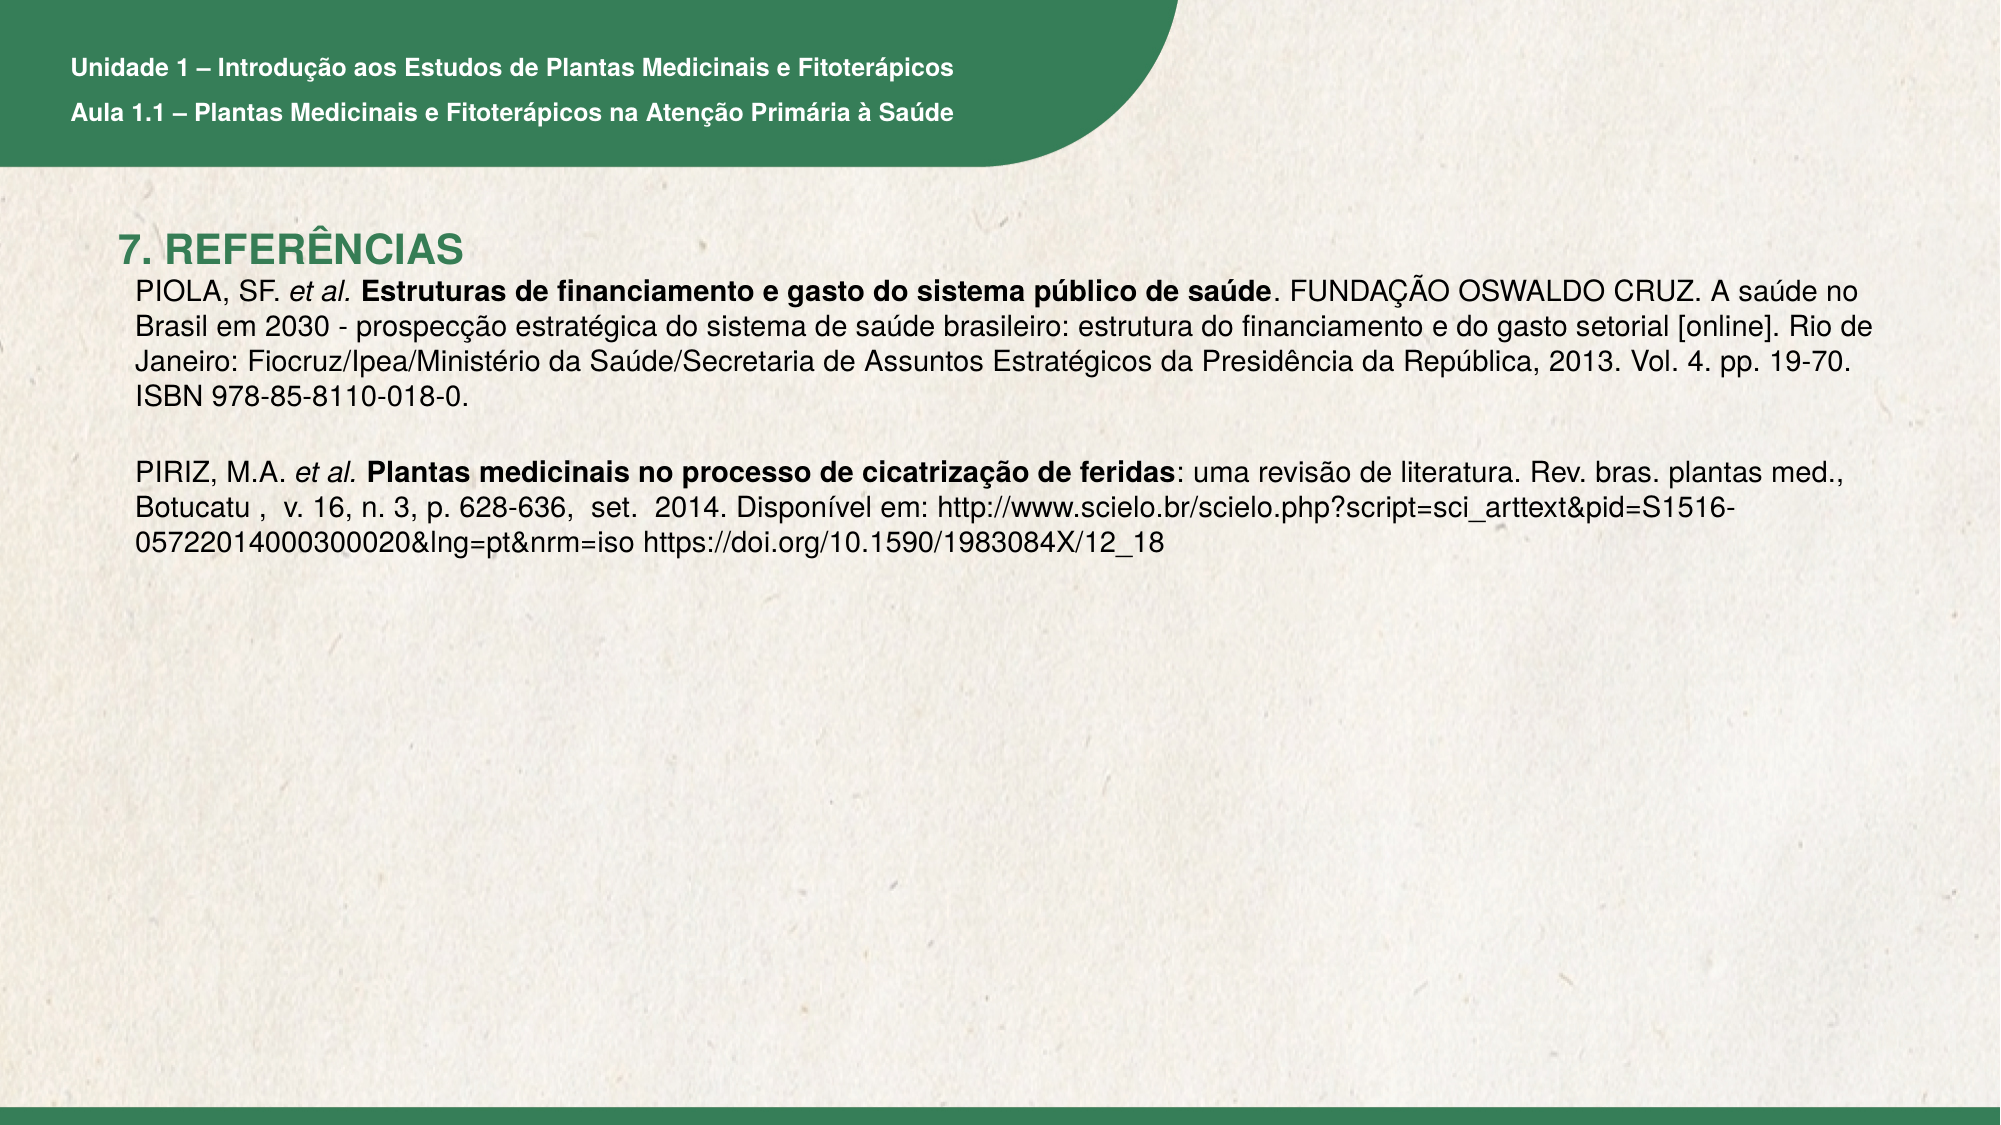

7. REFERÊNCIAS
PIOLA, SF. et al. Estruturas de financiamento e gasto do sistema público de saúde. FUNDAÇÃO OSWALDO CRUZ. A saúde no Brasil em 2030 - prospecção estratégica do sistema de saúde brasileiro: estrutura do financiamento e do gasto setorial [online]. Rio de Janeiro: Fiocruz/Ipea/Ministério da Saúde/Secretaria de Assuntos Estratégicos da Presidência da República, 2013. Vol. 4. pp. 19-70. ISBN 978-85-8110-018-0.
PIRIZ, M.A. et al. Plantas medicinais no processo de cicatrização de feridas: uma revisão de literatura. Rev. bras. plantas med.,  Botucatu ,  v. 16, n. 3, p. 628-636,  set.  2014. Disponível em: http://www.scielo.br/scielo.php?script=sci_arttext&pid=S1516-05722014000300020&lng=pt&nrm=iso https://doi.org/10.1590/1983084X/12_18